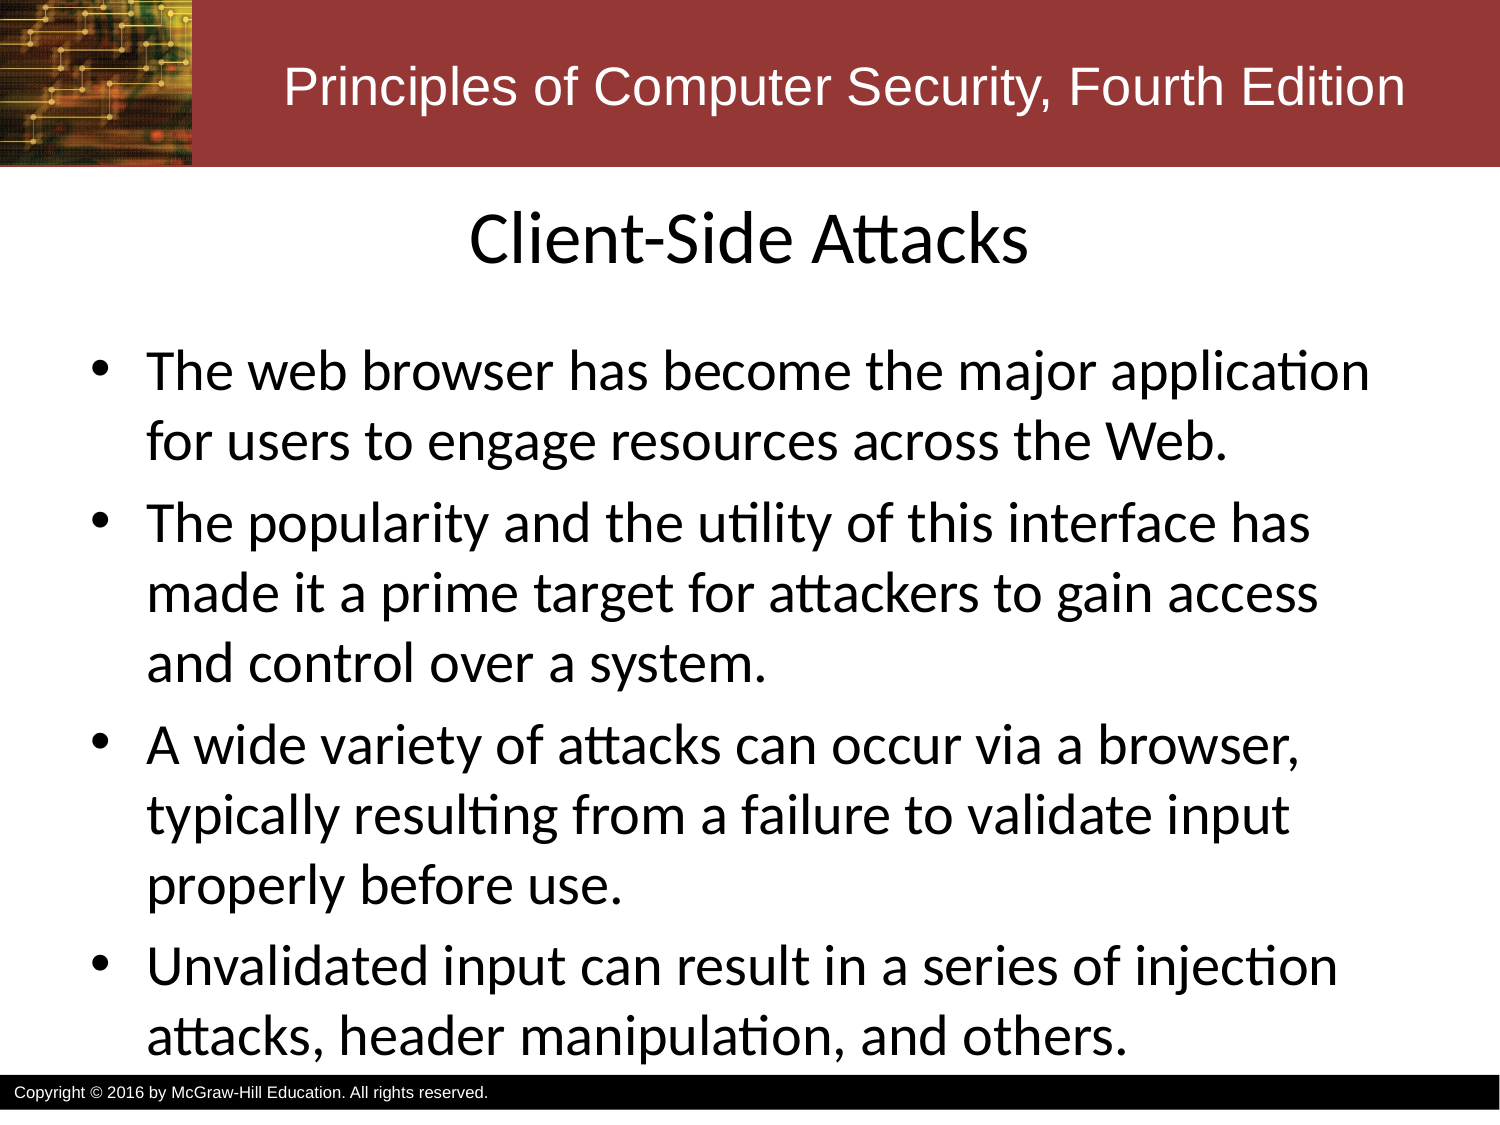

# Client-Side Attacks
The web browser has become the major application for users to engage resources across the Web.
The popularity and the utility of this interface has made it a prime target for attackers to gain access and control over a system.
A wide variety of attacks can occur via a browser, typically resulting from a failure to validate input properly before use.
Unvalidated input can result in a series of injection attacks, header manipulation, and others.